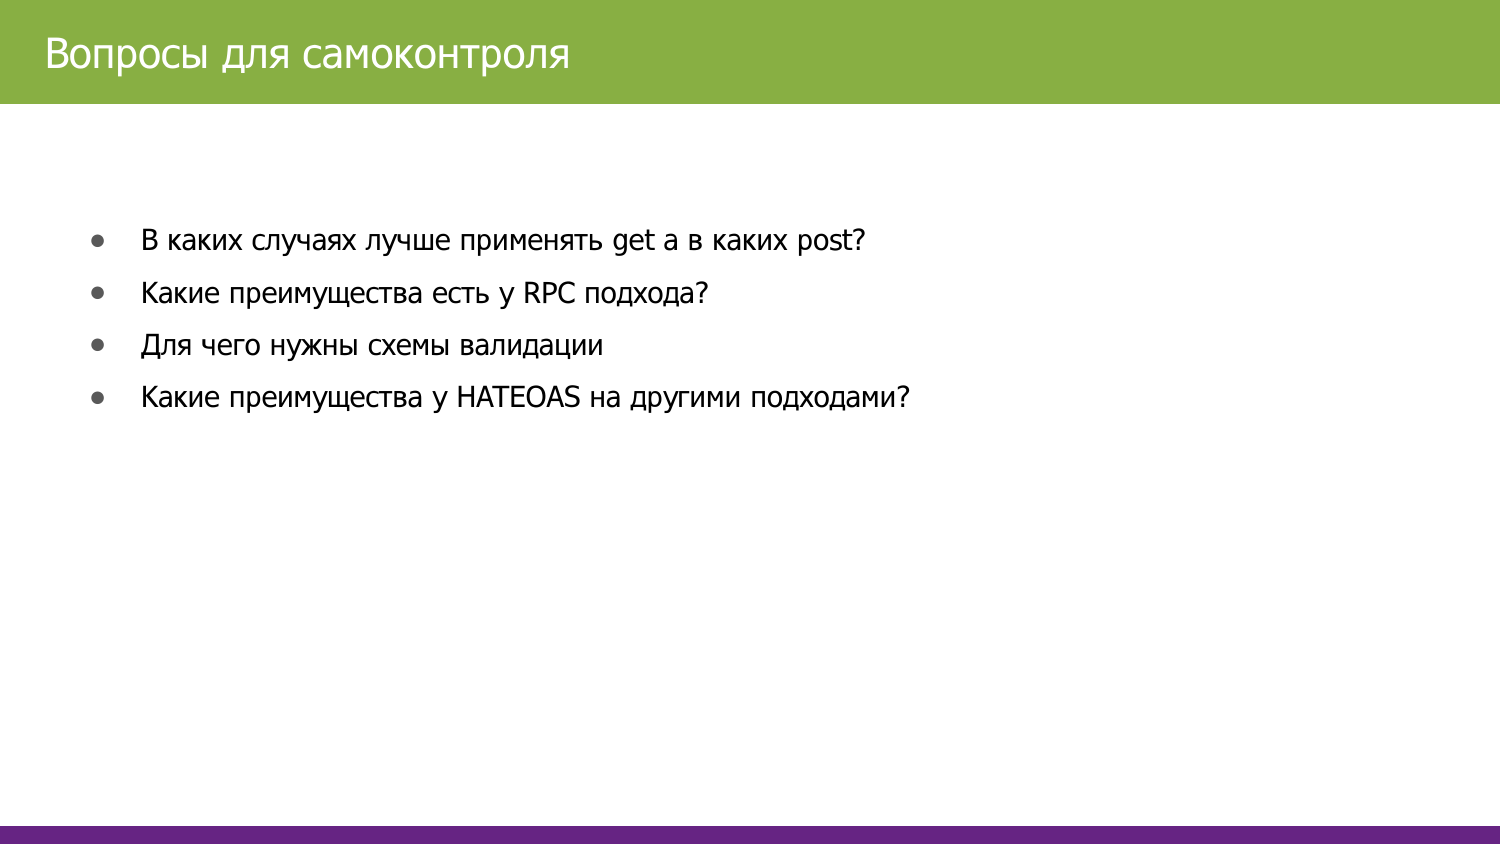

Вопросы для самоконтроля
В каких случаях лучше применять get а в каких post?
Какие преимущества есть у RPC подхода?
Для чего нужны схемы валидации
Какие преимущества у HATEOAS на другими подходами?